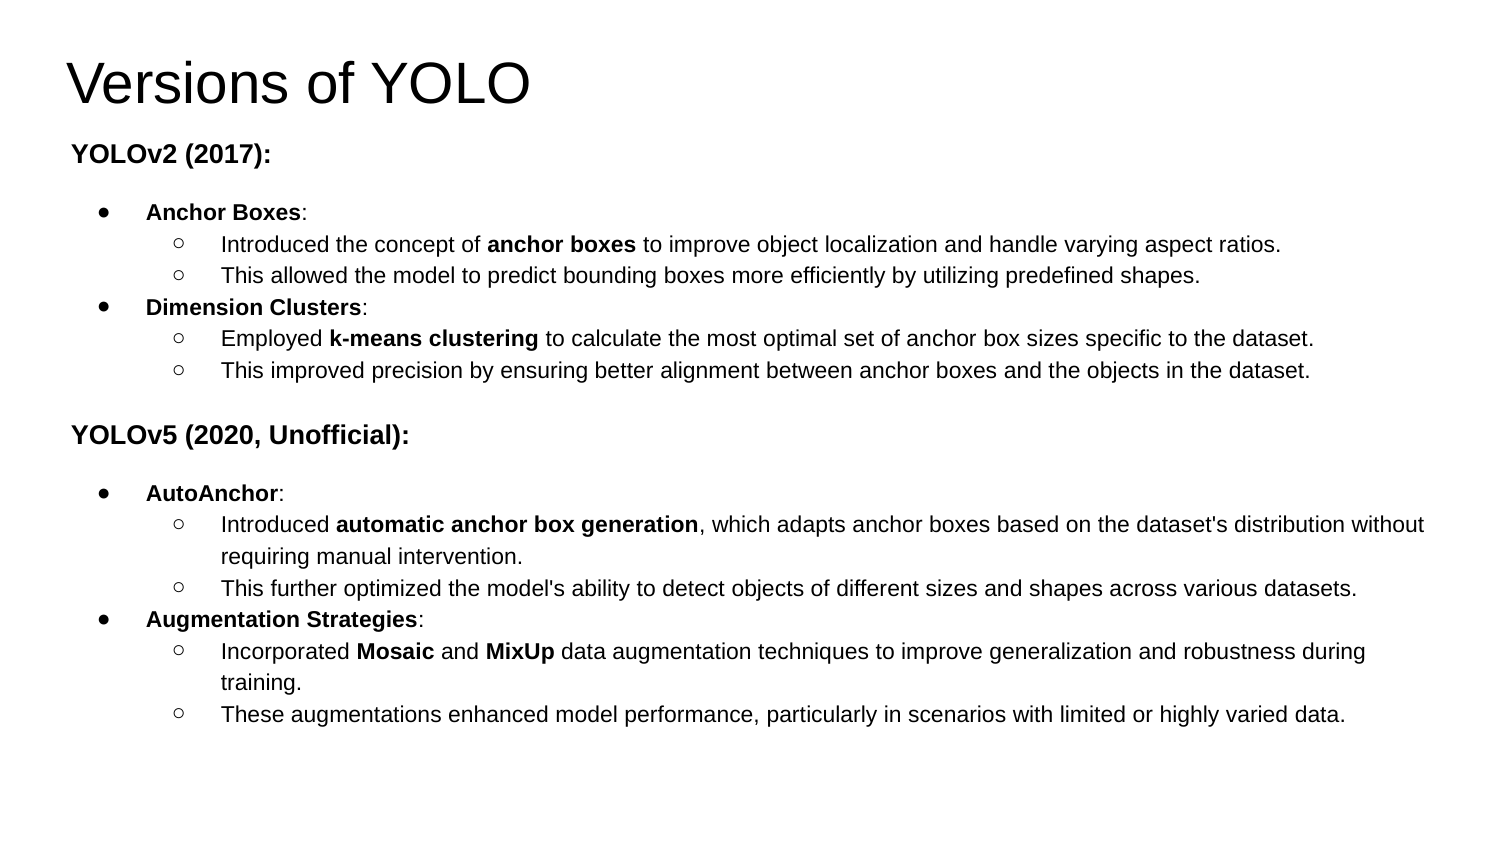

# Versions of YOLO
YOLOv2 (2017):
Anchor Boxes:
Introduced the concept of anchor boxes to improve object localization and handle varying aspect ratios.
This allowed the model to predict bounding boxes more efficiently by utilizing predefined shapes.
Dimension Clusters:
Employed k-means clustering to calculate the most optimal set of anchor box sizes specific to the dataset.
This improved precision by ensuring better alignment between anchor boxes and the objects in the dataset.
YOLOv5 (2020, Unofficial):
AutoAnchor:
Introduced automatic anchor box generation, which adapts anchor boxes based on the dataset's distribution without requiring manual intervention.
This further optimized the model's ability to detect objects of different sizes and shapes across various datasets.
Augmentation Strategies:
Incorporated Mosaic and MixUp data augmentation techniques to improve generalization and robustness during training.
These augmentations enhanced model performance, particularly in scenarios with limited or highly varied data.